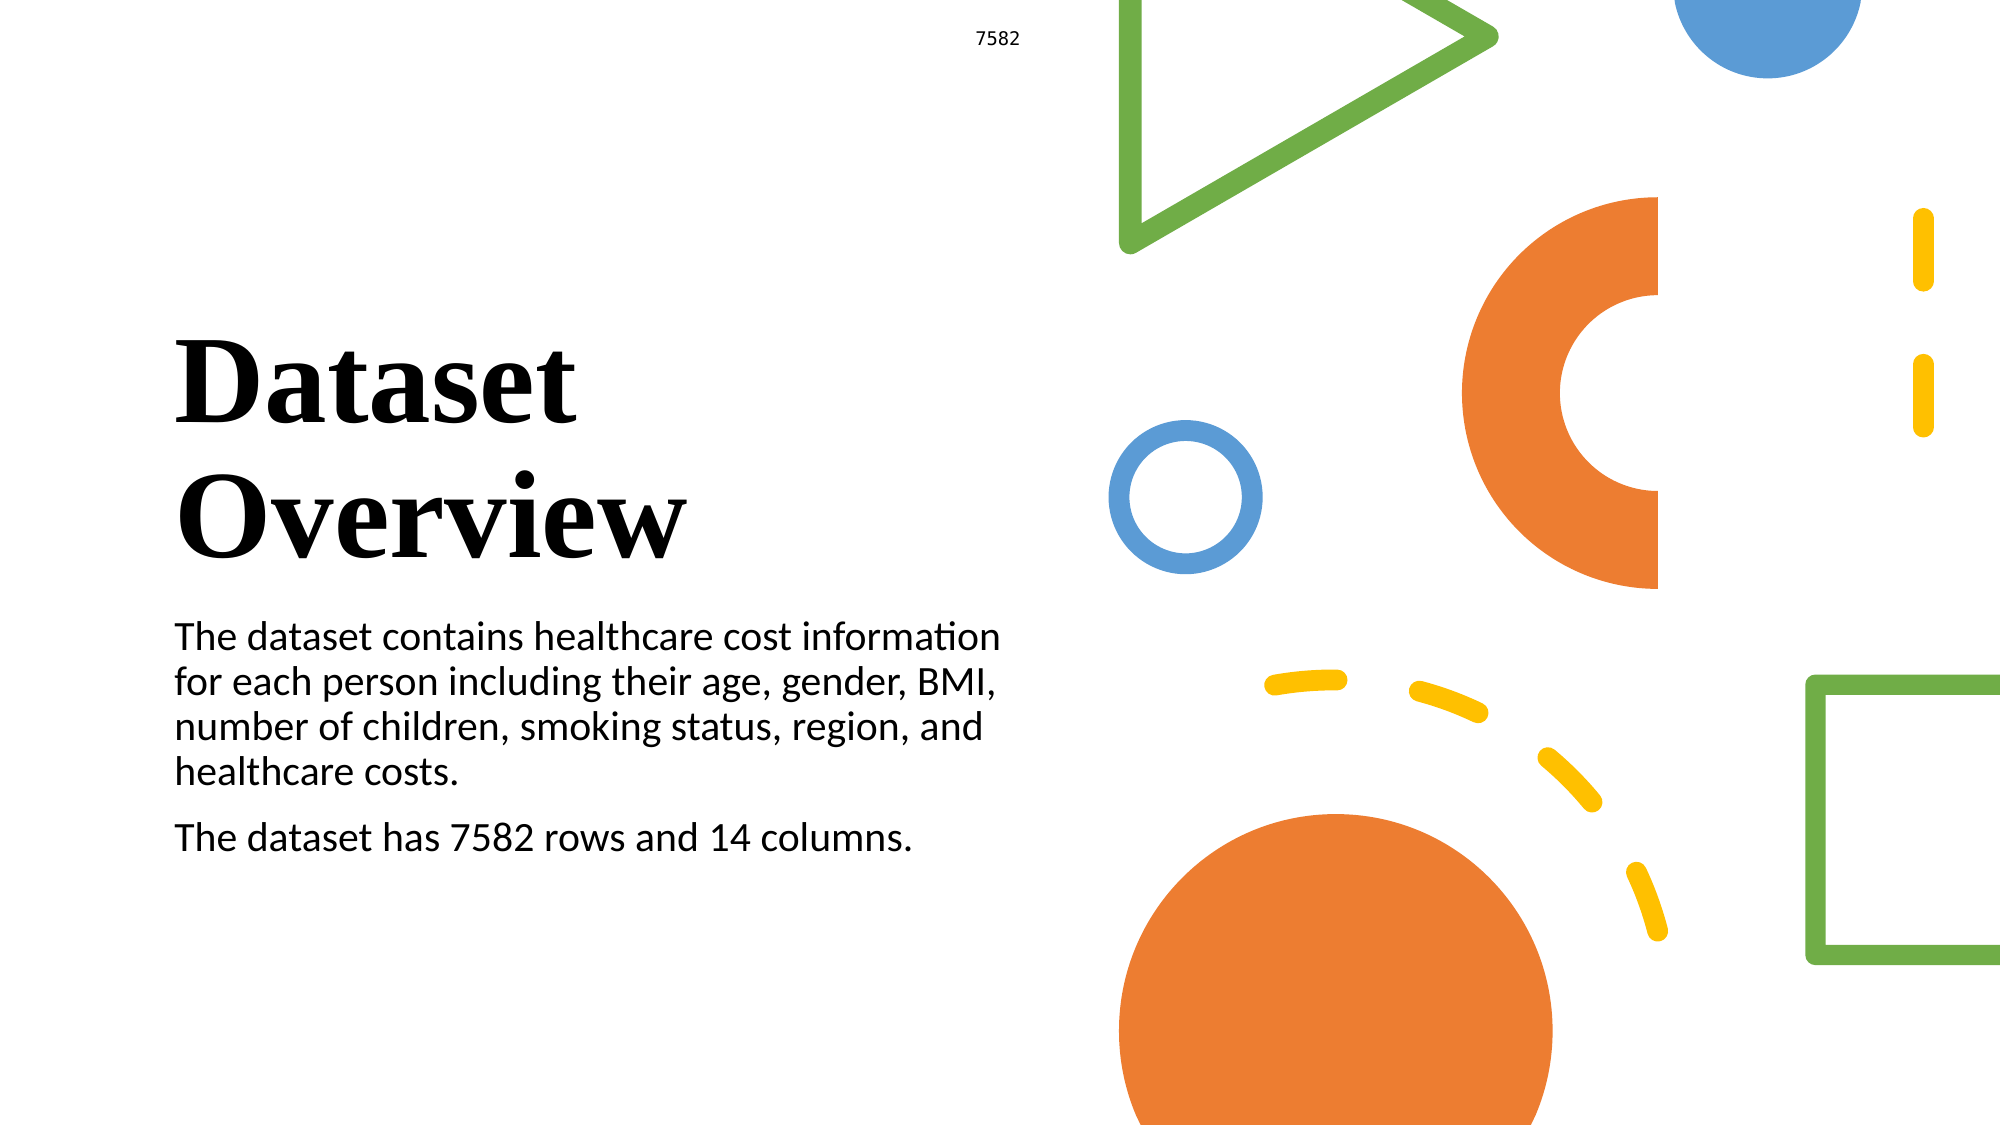

7582

# Dataset Overview

The dataset contains healthcare cost information for each person including their age, gender, BMI, number of children, smoking status, region, and healthcare costs.
The dataset has 7582 rows and 14 columns.